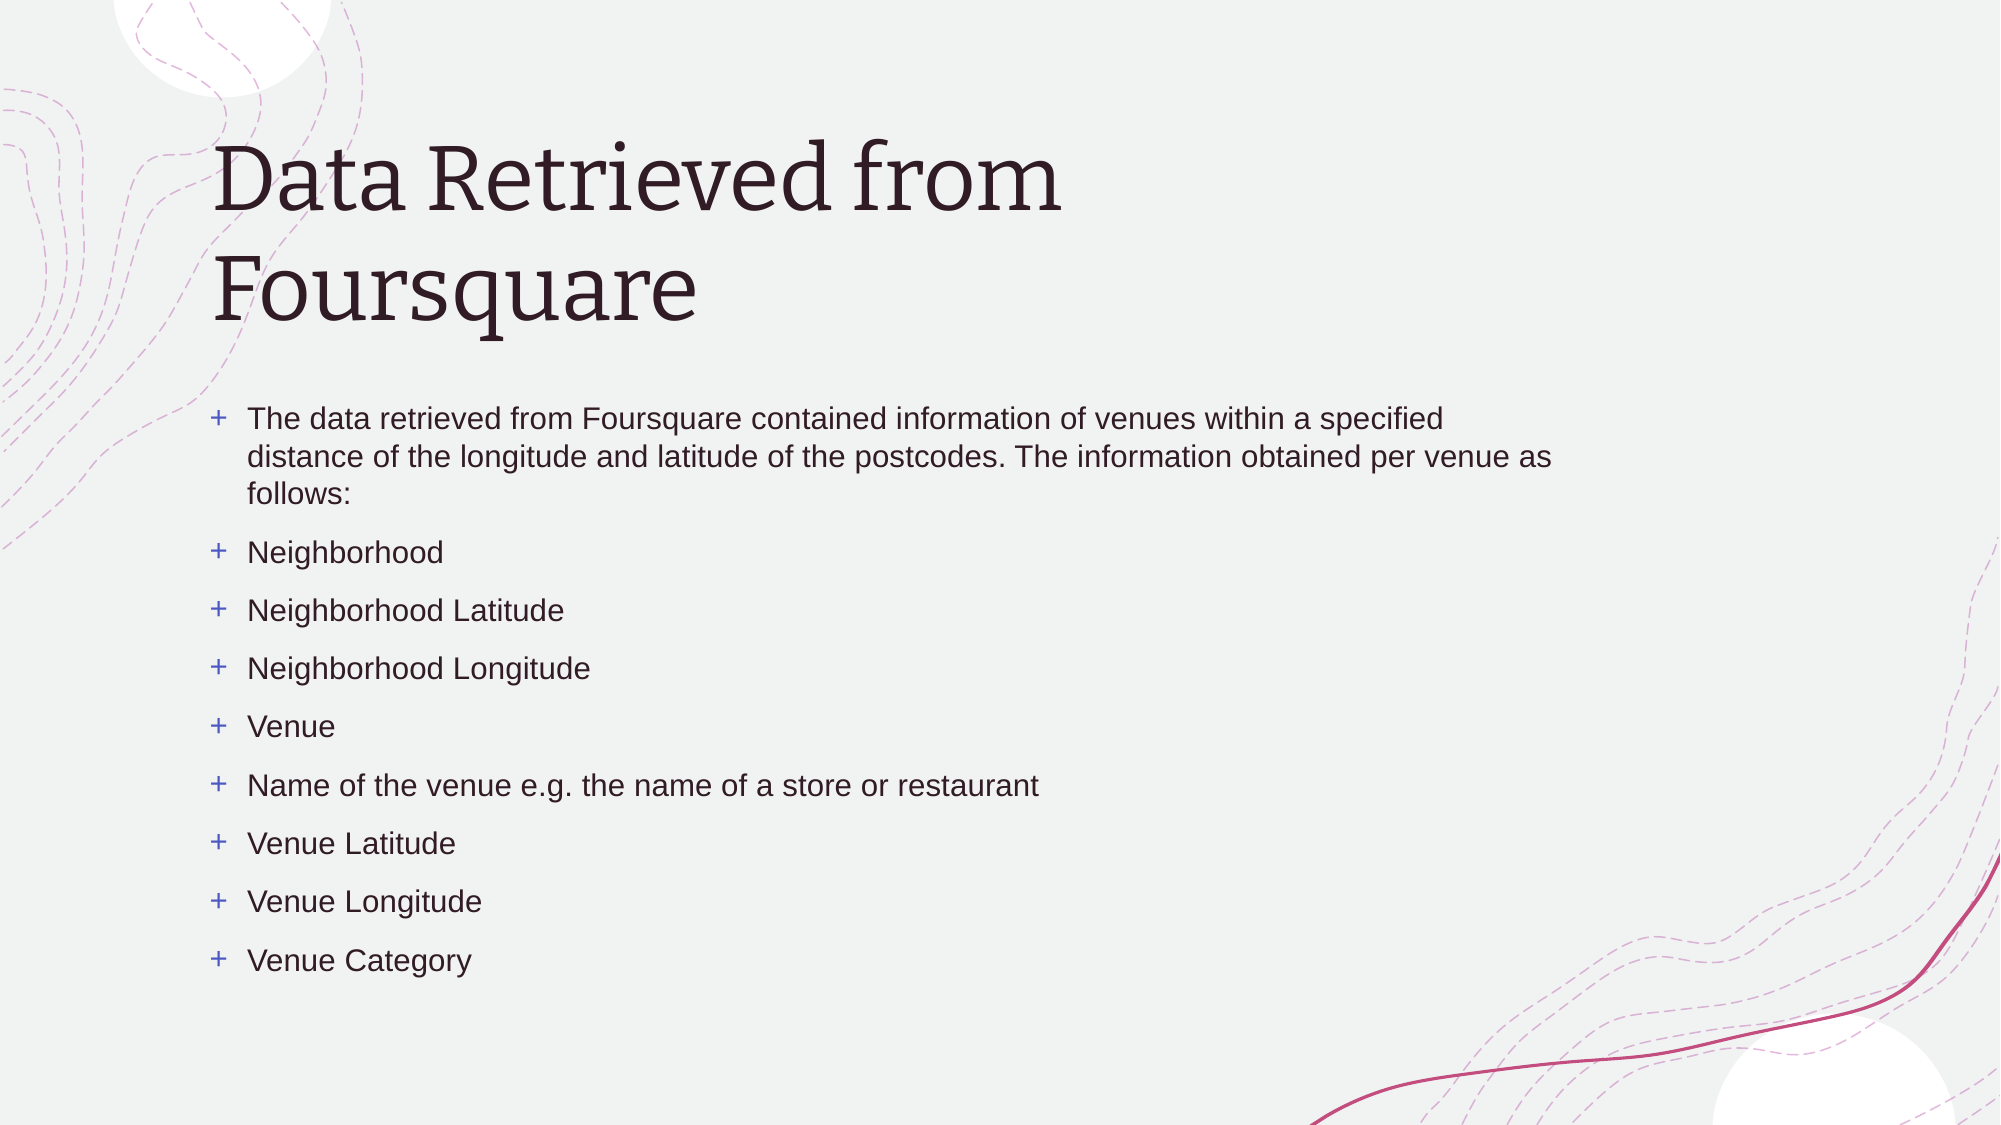

# Data Retrieved from Foursquare
The data retrieved from Foursquare contained information of venues within a specified distance of the longitude and latitude of the postcodes. The information obtained per venue as follows:
Neighborhood
Neighborhood Latitude
Neighborhood Longitude
Venue
Name of the venue e.g. the name of a store or restaurant
Venue Latitude
Venue Longitude
Venue Category